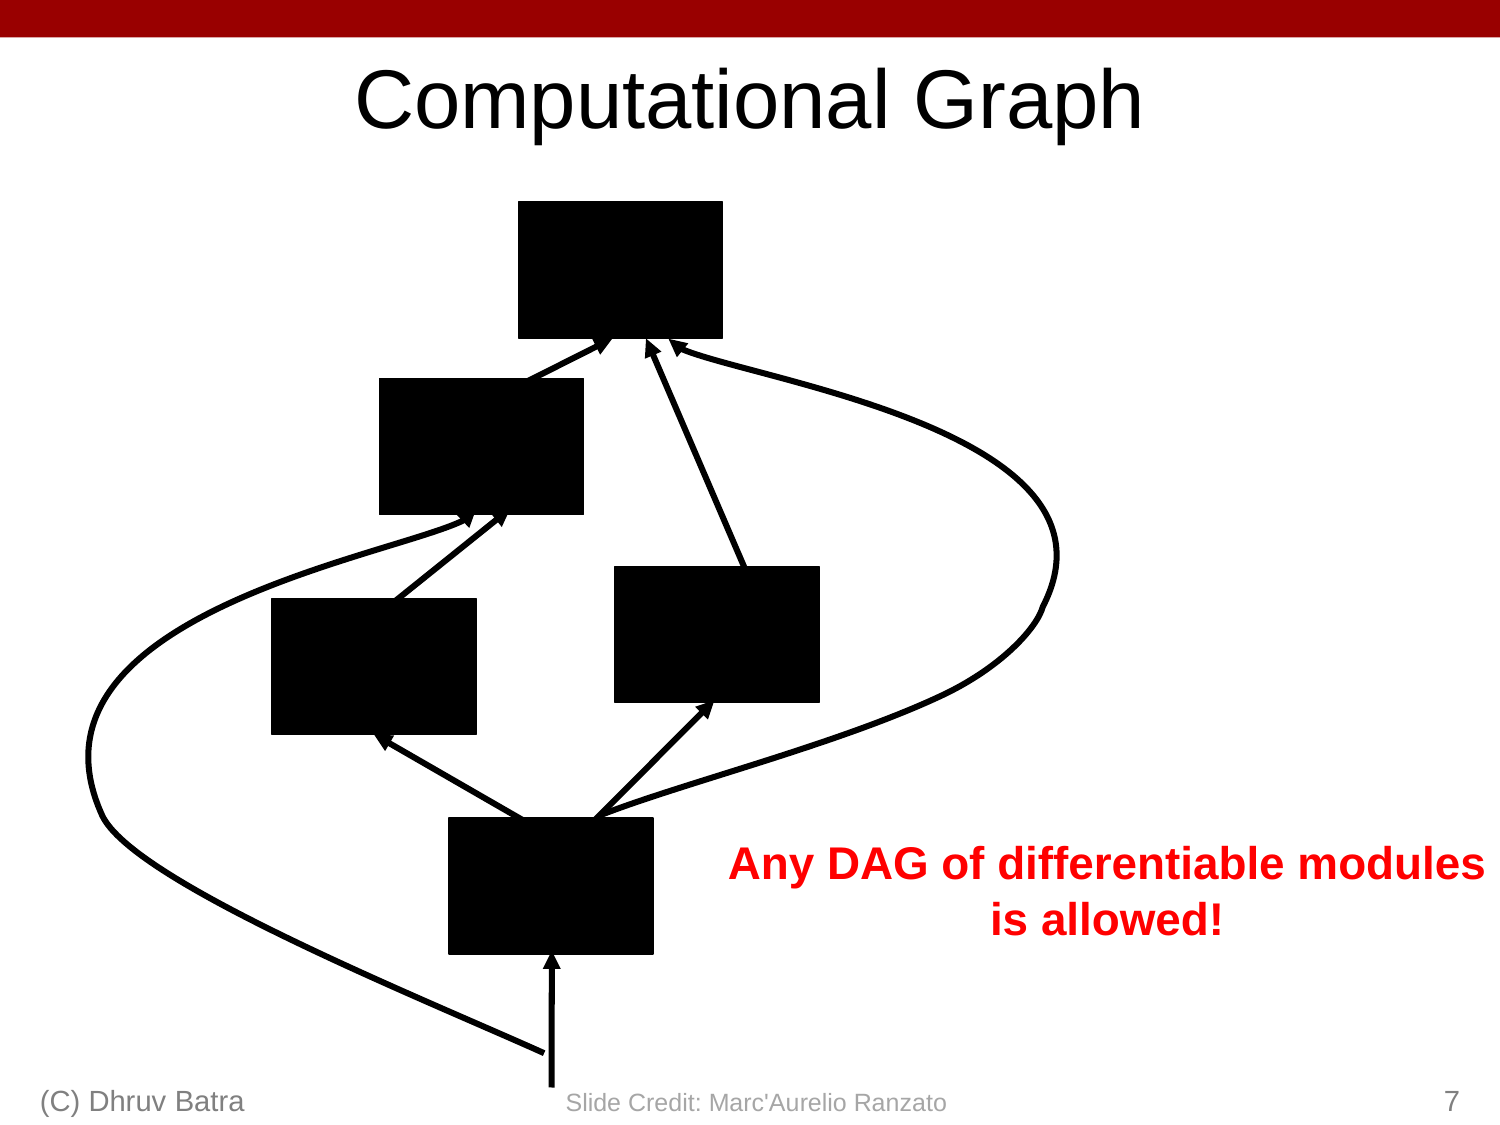

Computational Graph

Any DAG of differentiable modules is allowed!

(C) Dhruv Batra
7
Slide Credit: Marc'Aurelio Ranzato